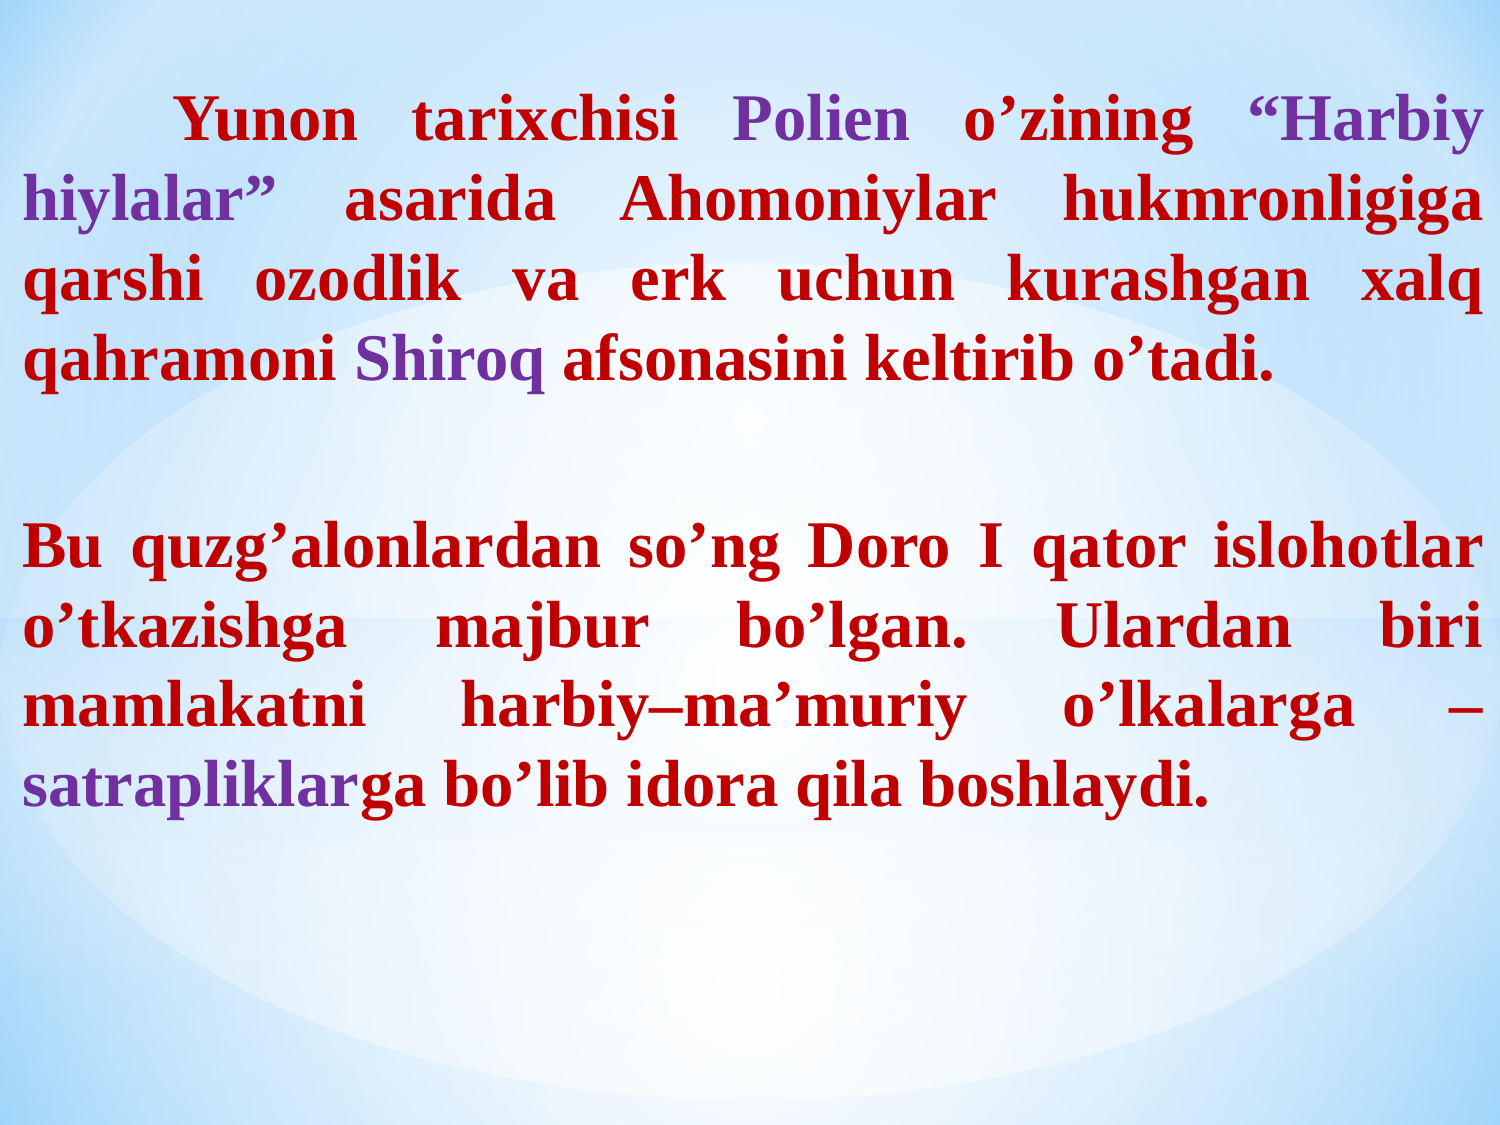

Yunon tarixchisi Polien o’zining “Harbiy hiylalar” asarida Ahomoniylar hukmronligiga qarshi ozodlik va erk uchun kurashgan xalq qahramoni Shiroq afsonasini keltirib o’tadi.

Bu quzg’alonlardan so’ng Doro I qator islohotlar o’tkazishga majbur bo’lgan. Ulardan biri mamlakatni harbiy–ma’muriy o’lkalarga – satrapliklarga bo’lib idora qila boshlaydi.